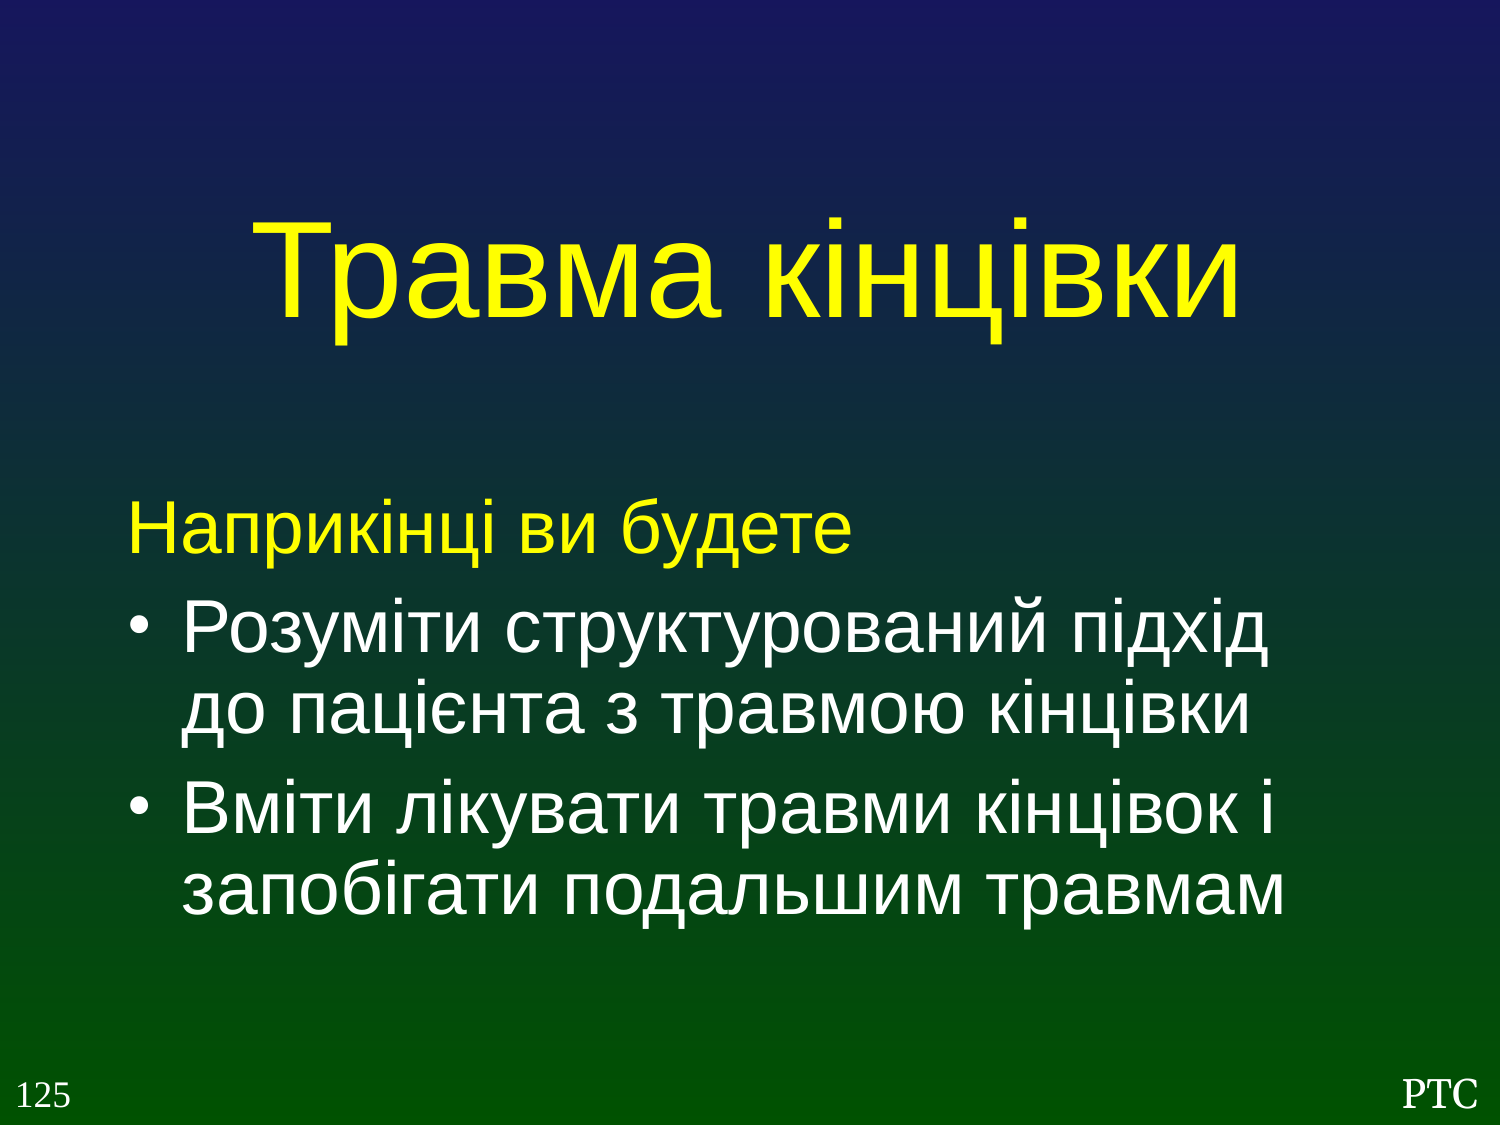

Травма кінцівки
Наприкінці ви будете
Розуміти структурований підхід до пацієнта з травмою кінцівки
Вміти лікувати травми кінцівок і запобігати подальшим травмам

125